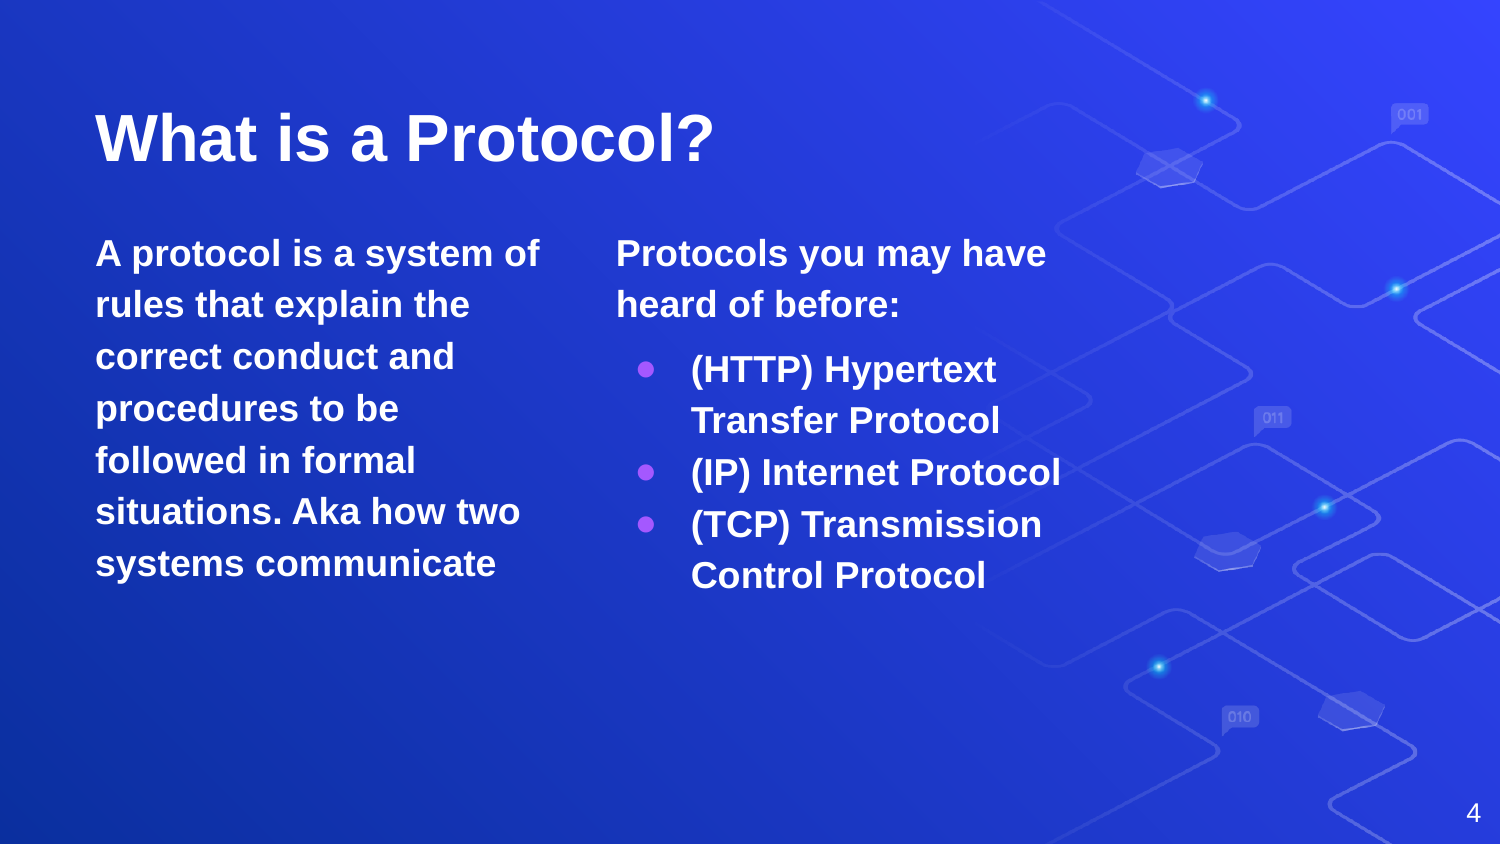

# What is a Protocol?
A protocol is a system of rules that explain the correct conduct and procedures to be followed in formal situations. Aka how two systems communicate
Protocols you may have heard of before:
(HTTP) Hypertext Transfer Protocol
(IP) Internet Protocol
(TCP) Transmission Control Protocol
4